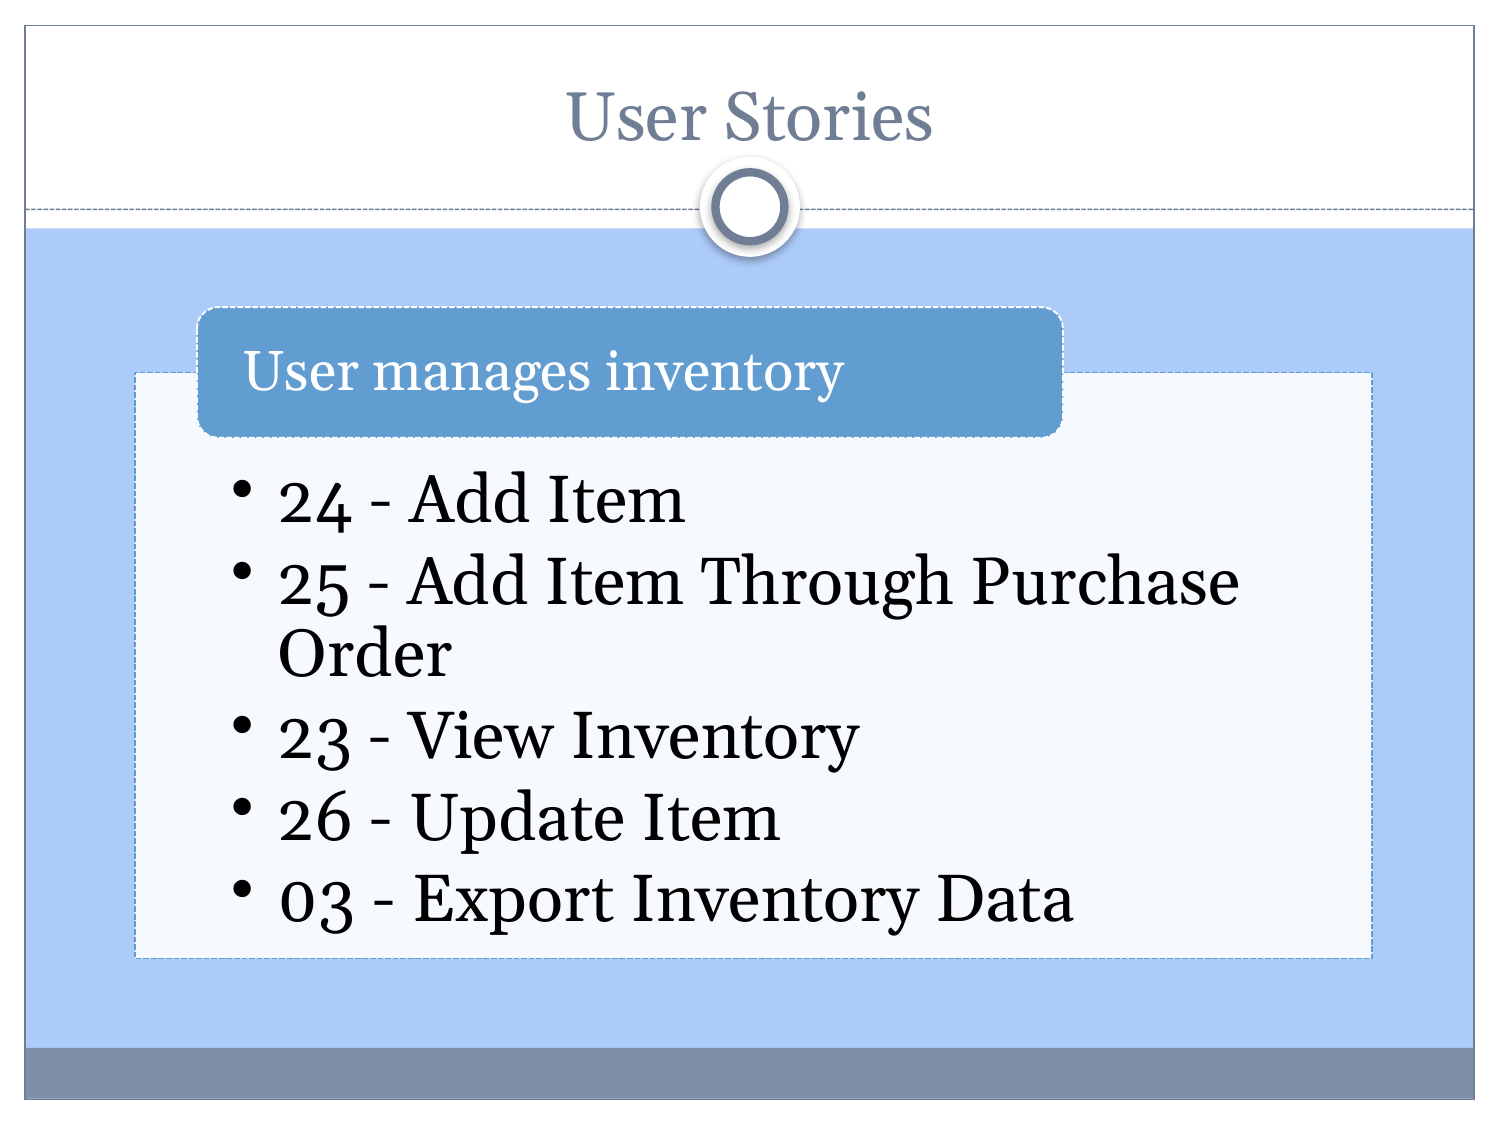

# User Stories
24 - Add Item
25 - Add Item Through Purchase Order
23 - View Inventory
26 - Update Item
03 - Export Inventory Data
User manages inventory